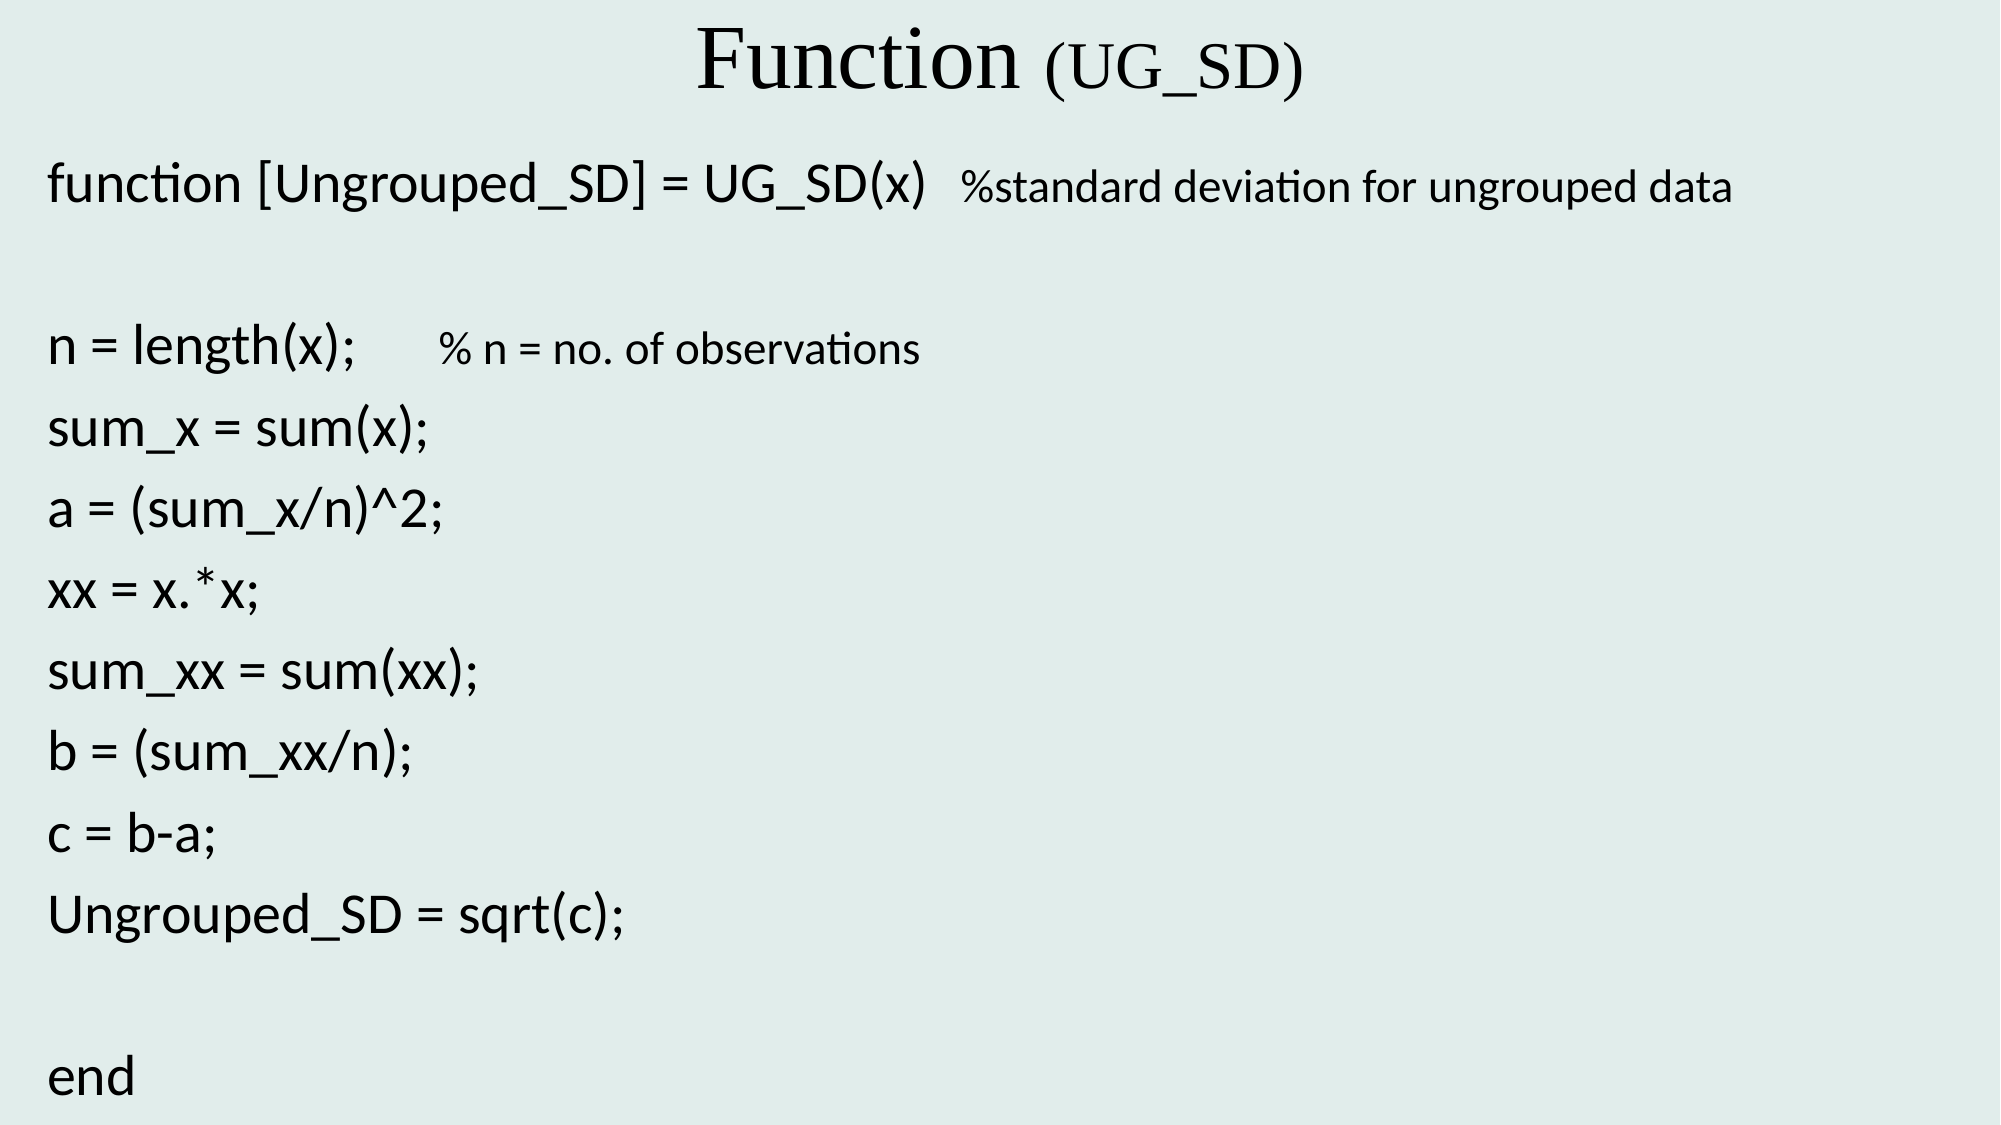

# Function (UG_SD)
function [Ungrouped_SD] = UG_SD(x)	%standard deviation for ungrouped data

n = length(x);					% n = no. of observations
sum_x = sum(x);
a = (sum_x/n)^2;
xx = x.*x;
sum_xx = sum(xx);
b = (sum_xx/n);
c = b-a;
Ungrouped_SD = sqrt(c);

end